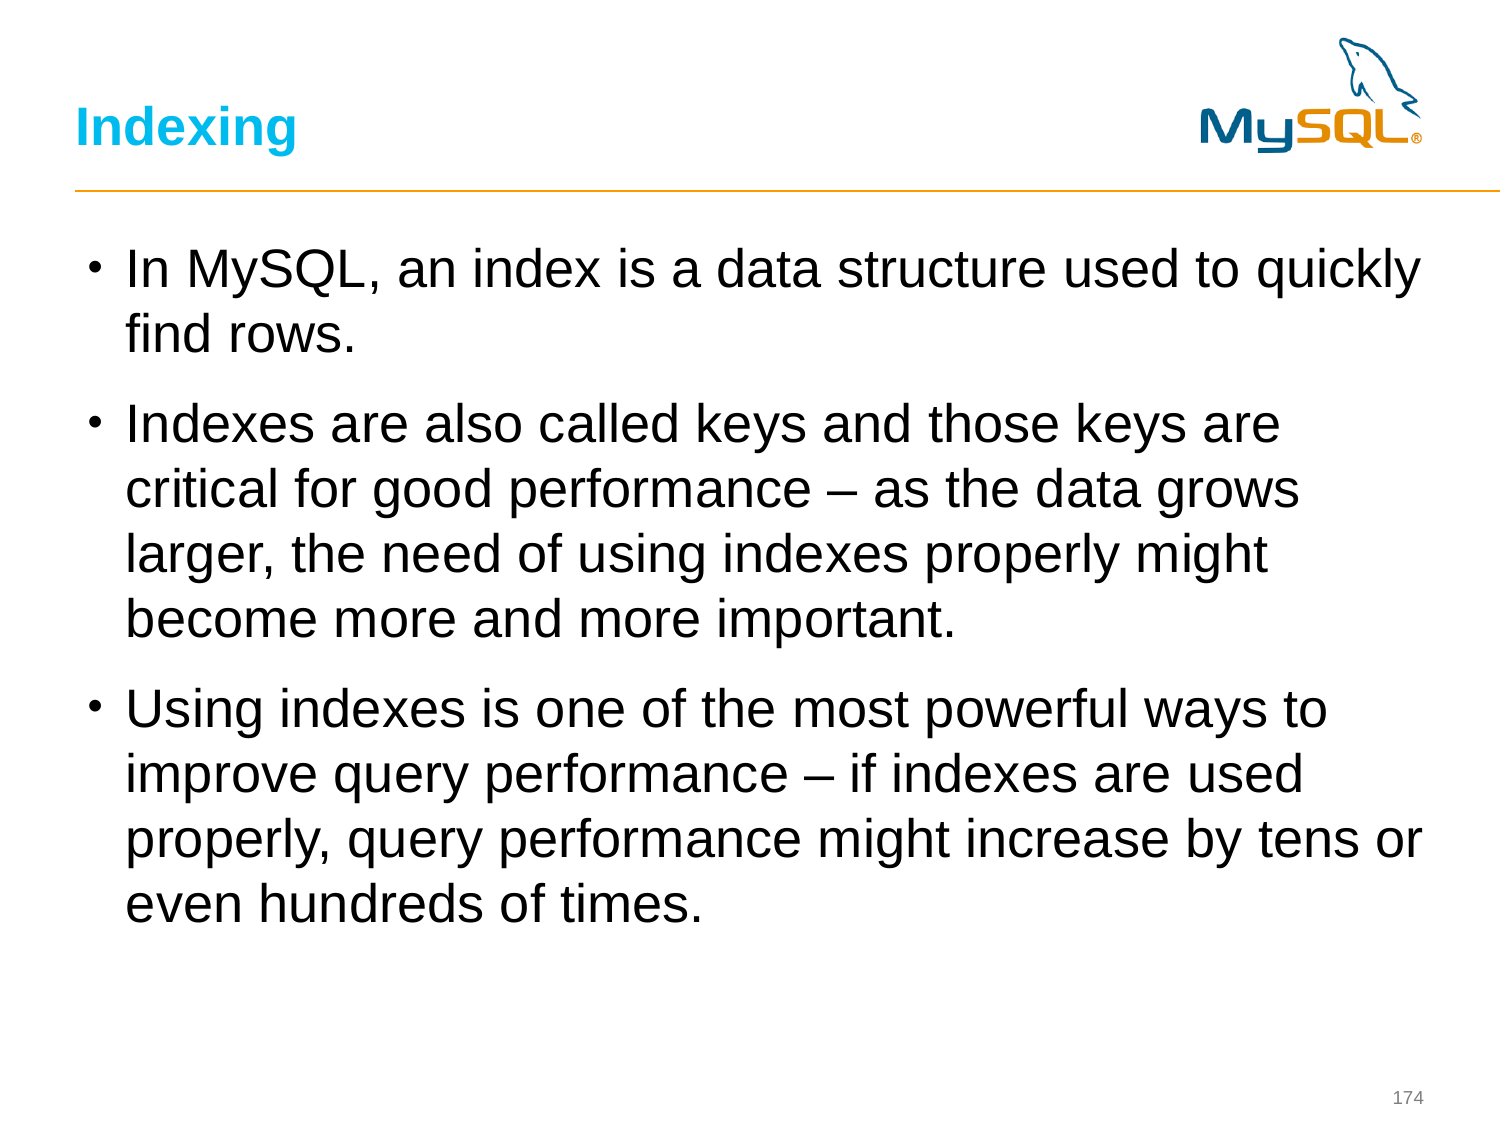

# Indexing
In MySQL, an index is a data structure used to quickly find rows.
Indexes are also called keys and those keys are critical for good performance – as the data grows larger, the need of using indexes properly might become more and more important.
Using indexes is one of the most powerful ways to improve query performance – if indexes are used properly, query performance might increase by tens or even hundreds of times.